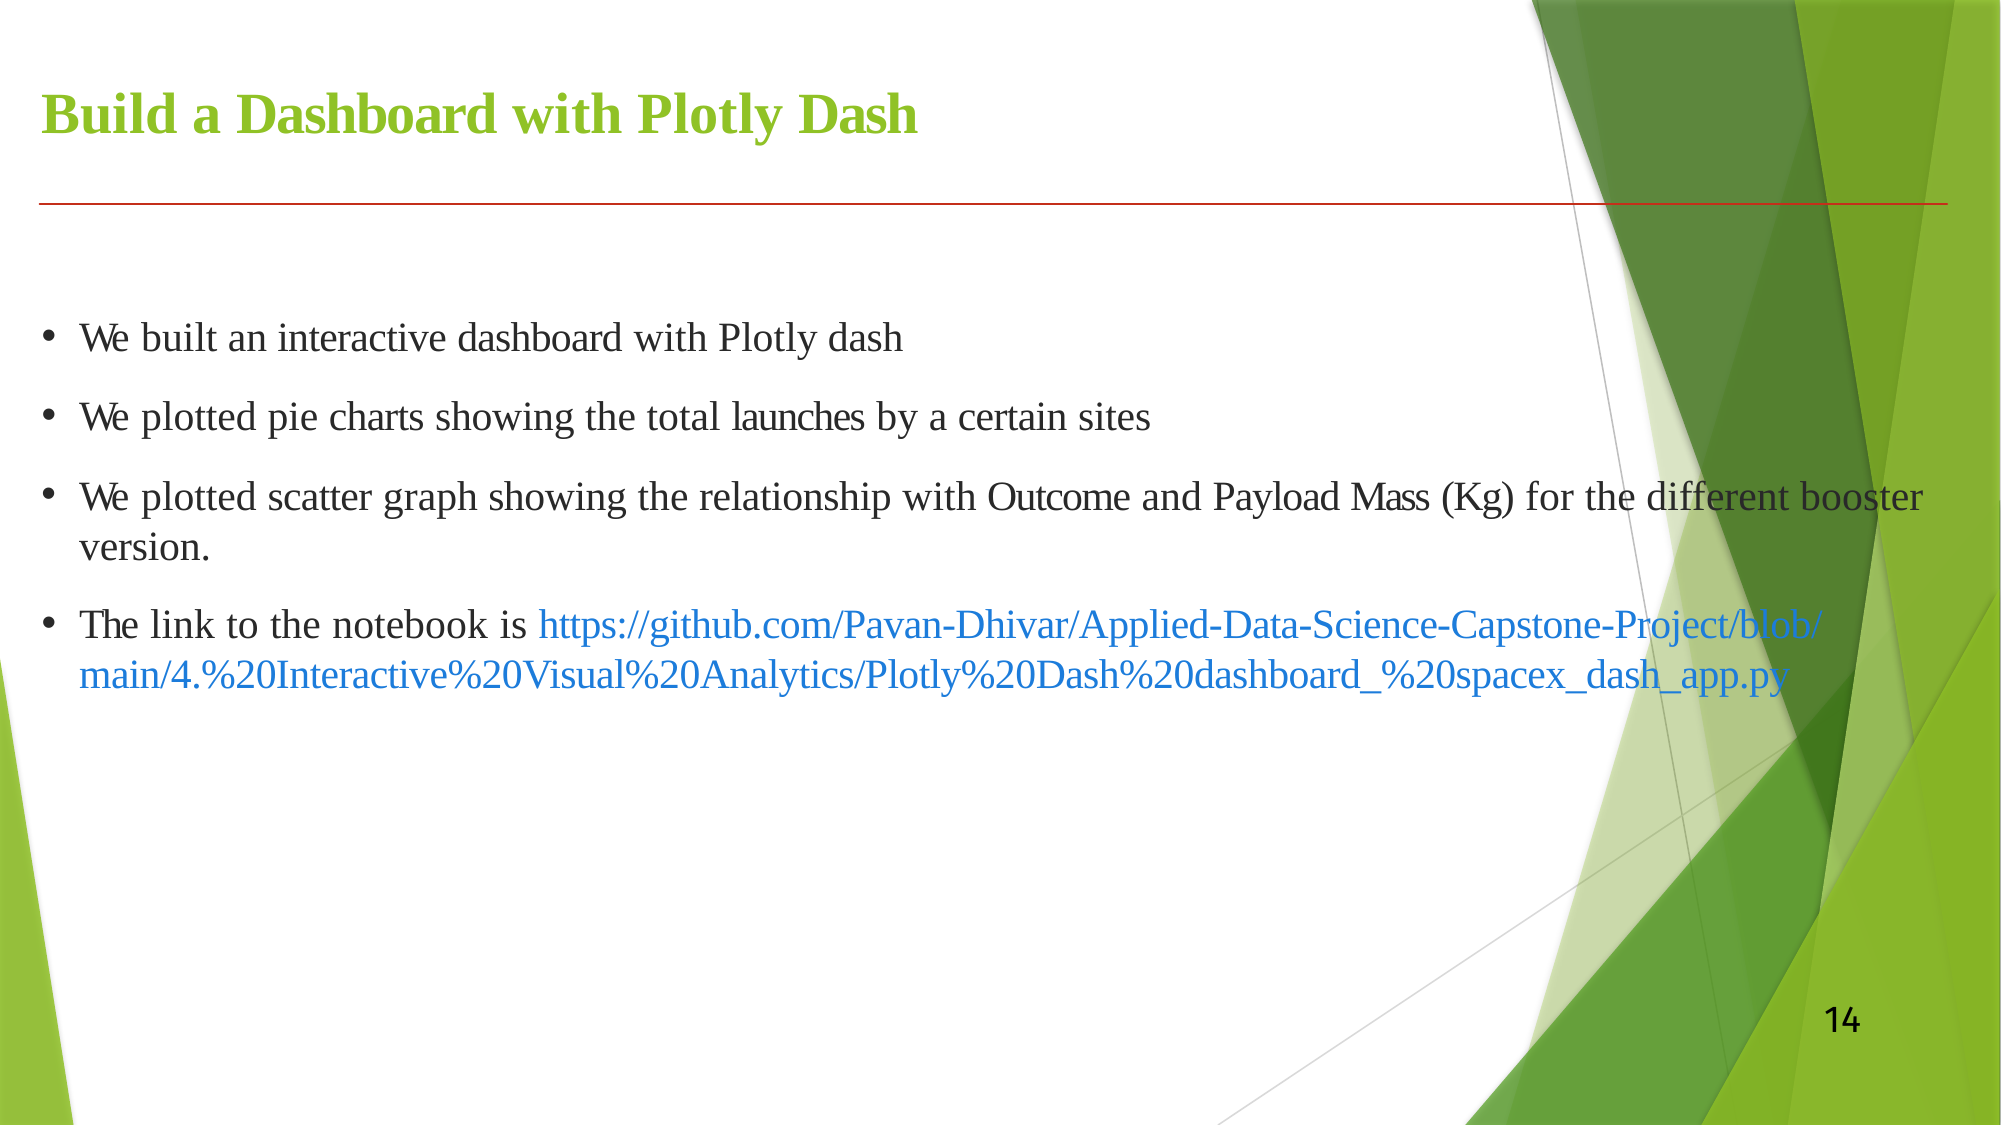

# Build a Dashboard with Plotly Dash
We built an interactive dashboard with Plotly dash
We plotted pie charts showing the total launches by a certain sites
We plotted scatter graph showing the relationship with Outcome and Payload Mass (Kg) for the different booster version.
The link to the notebook is https://github.com/Pavan-Dhivar/Applied-Data-Science-Capstone-Project/blob/main/4.%20Interactive%20Visual%20Analytics/Plotly%20Dash%20dashboard_%20spacex_dash_app.py
14